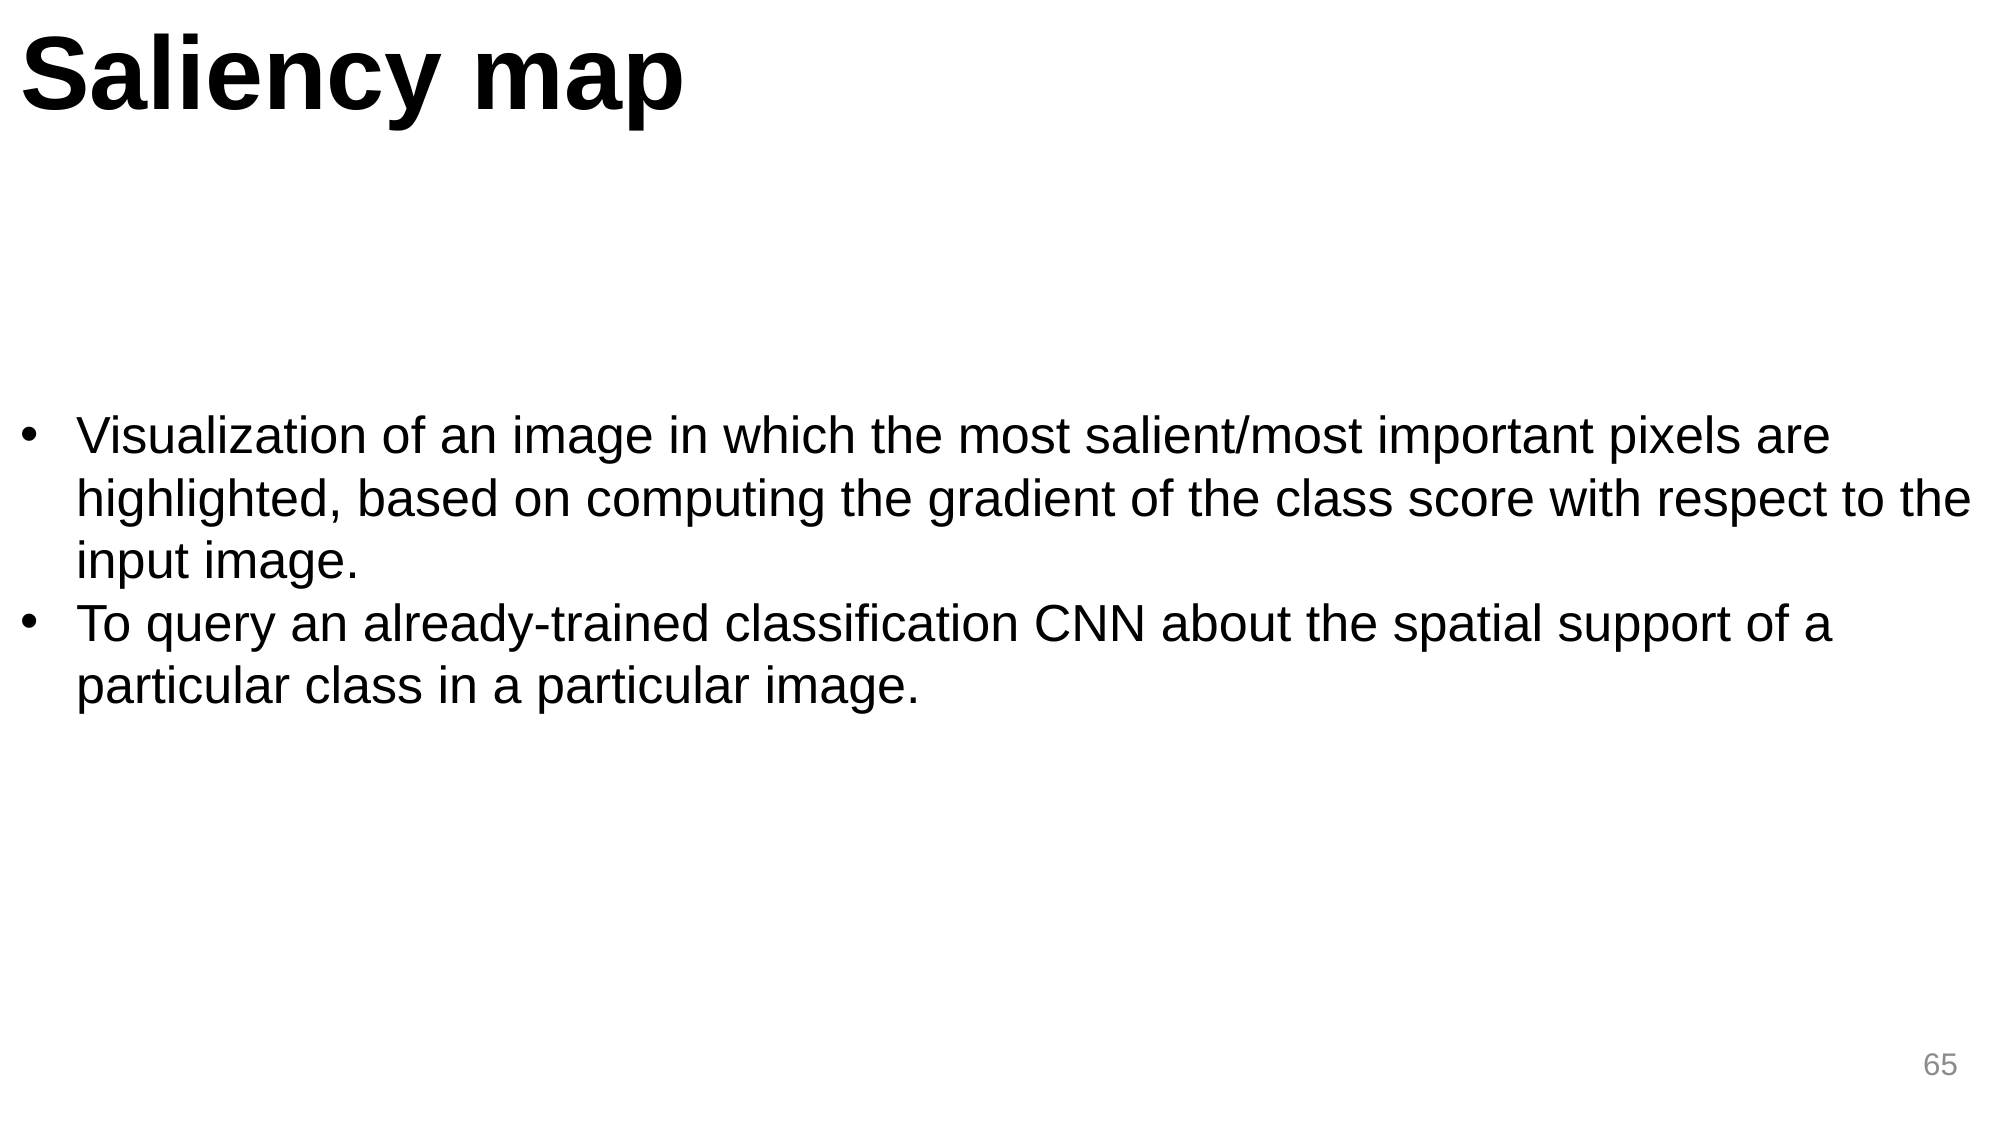

Saliency map
Visualization of an image in which the most salient/most important pixels are highlighted, based on computing the gradient of the class score with respect to the input image.
To query an already-trained classification CNN about the spatial support of a particular class in a particular image.
65